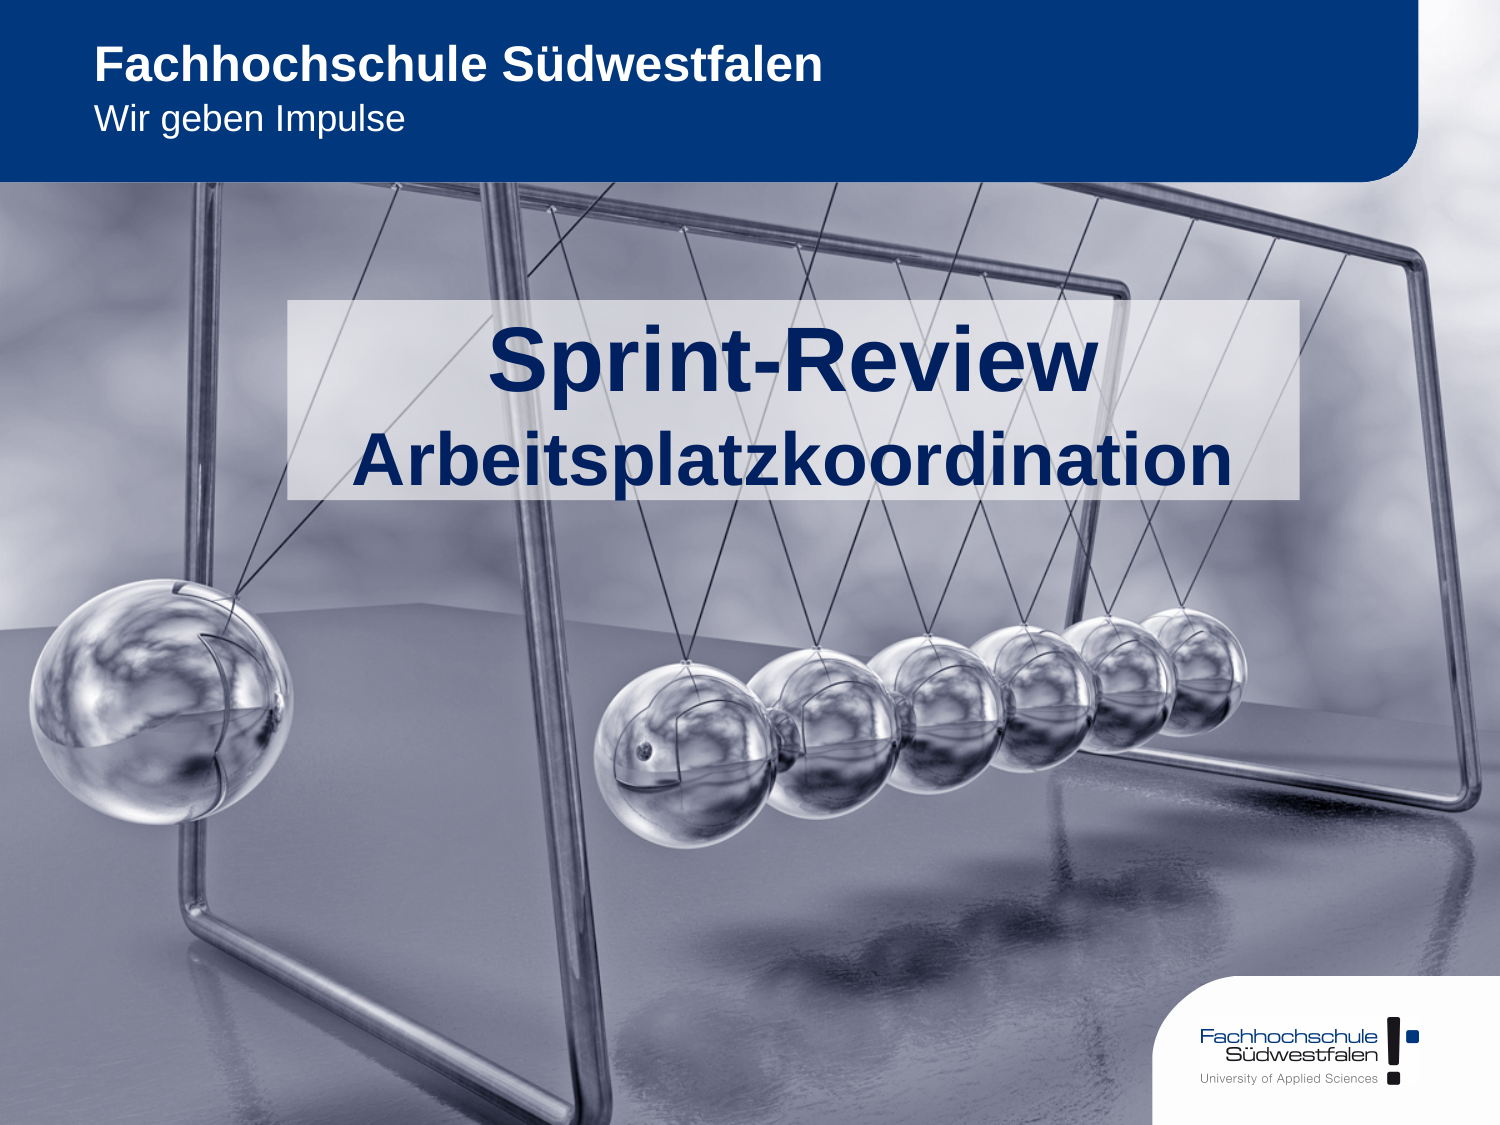

# Fachhochschule Südwestfalen
Wir geben Impulse
Sprint-Review
Arbeitsplatzkoordination